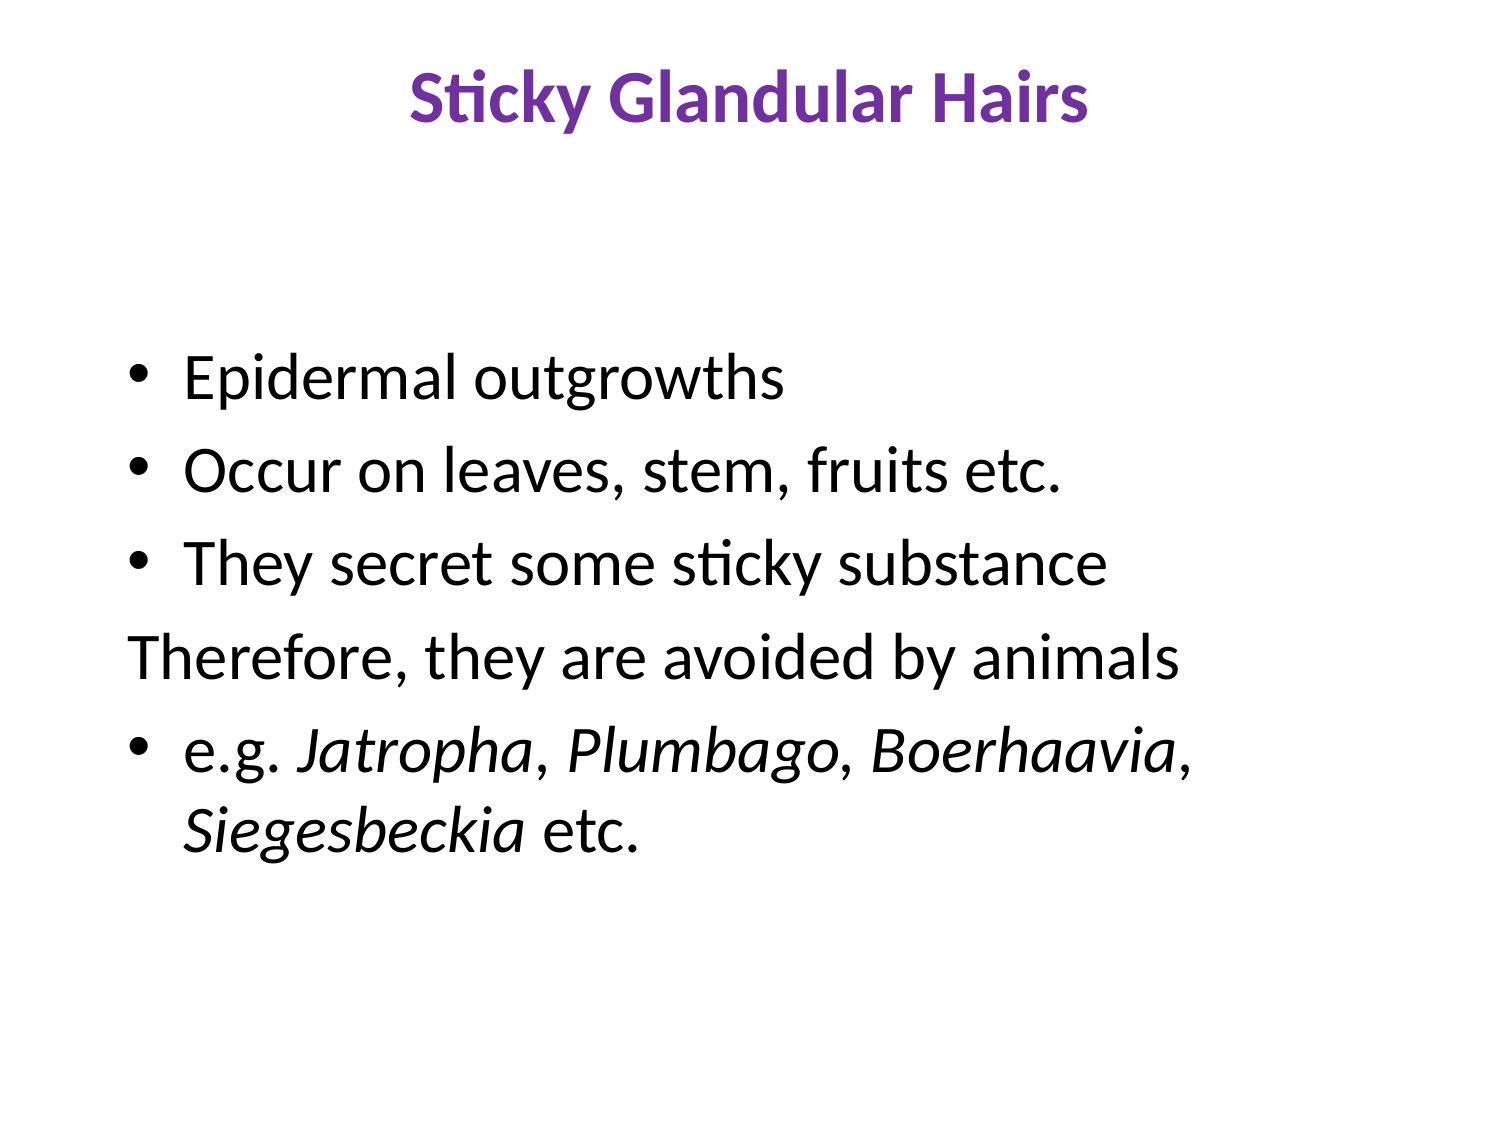

# Sticky Glandular Hairs
Epidermal outgrowths
Occur on leaves, stem, fruits etc.
They secret some sticky substance
Therefore, they are avoided by animals
e.g. Jatropha, Plumbago, Boerhaavia, Siegesbeckia etc.